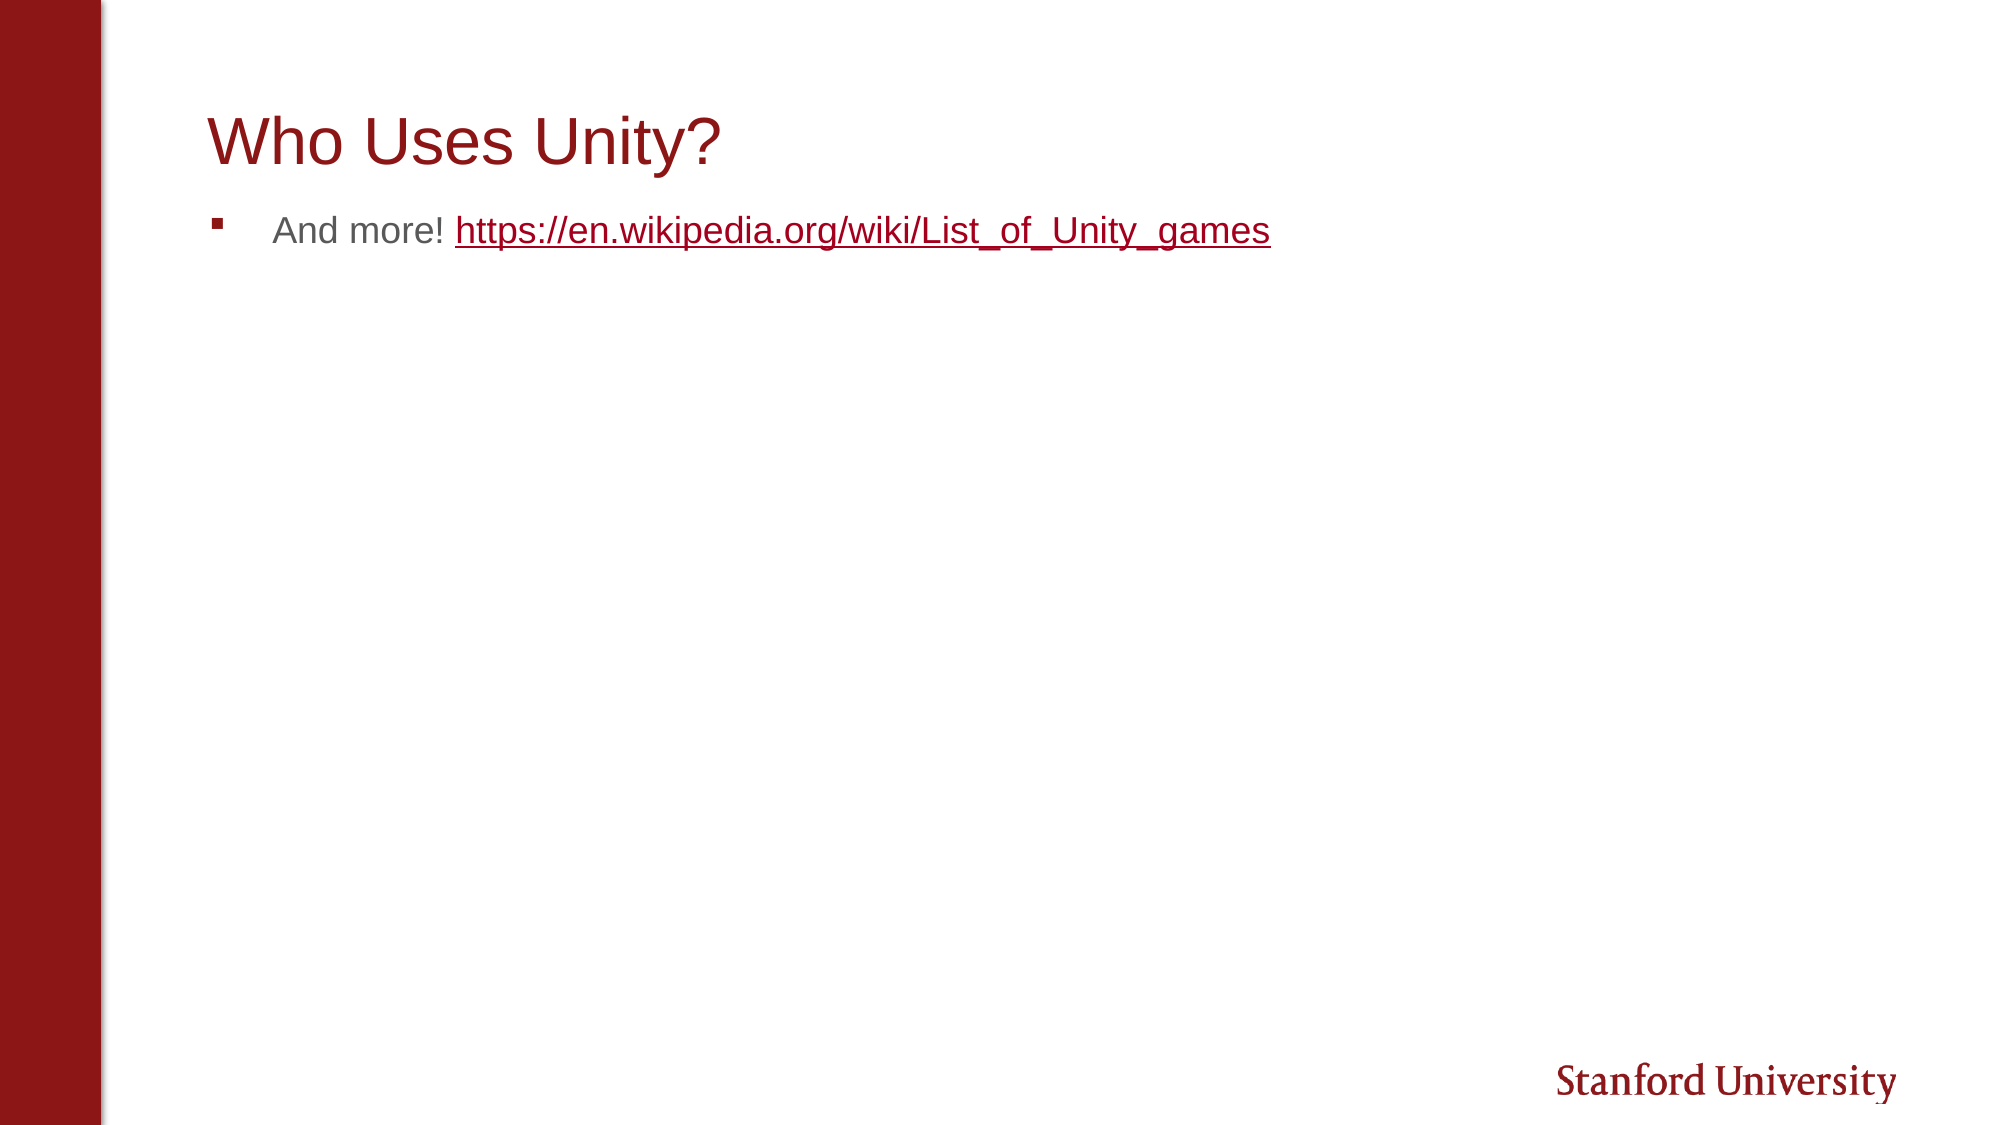

# Who Uses Unity?
And more! https://en.wikipedia.org/wiki/List_of_Unity_games